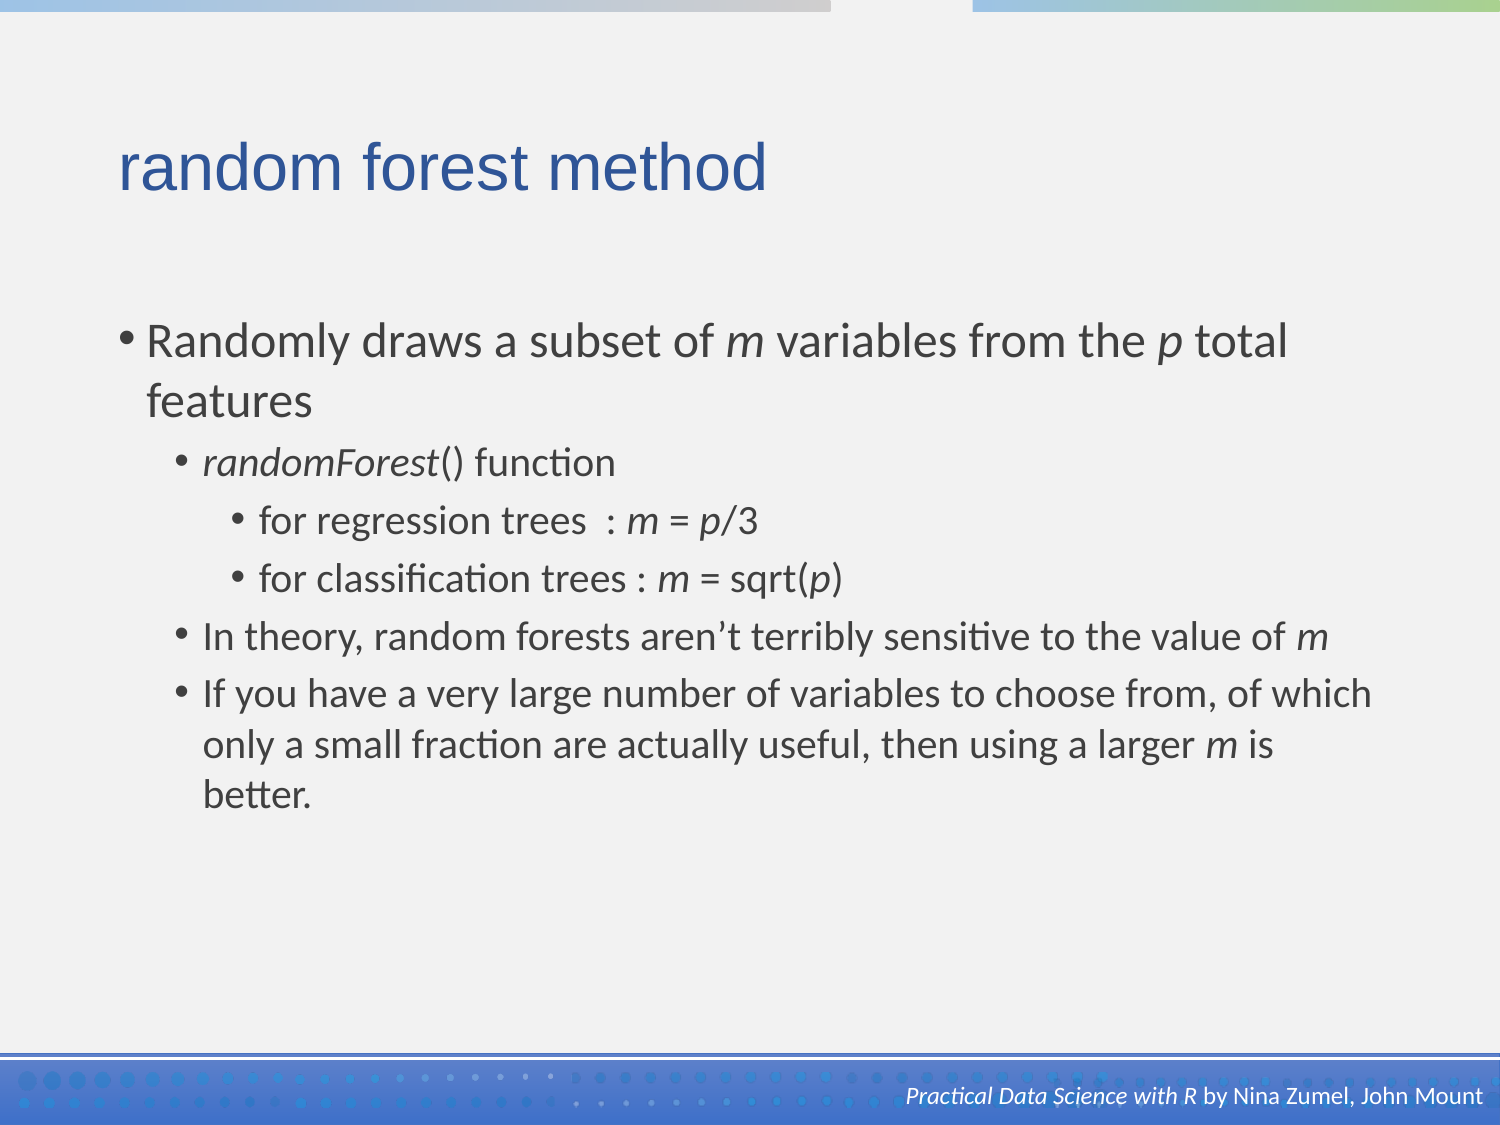

# random forest method
Randomly draws a subset of m variables from the p total features
randomForest() function
for regression trees  : m = p/3
for classification trees : m = sqrt(p)
In theory, random forests aren’t terribly sensitive to the value of m
If you have a very large number of variables to choose from, of which only a small fraction are actually useful, then using a larger m is better.
Practical Data Science with R by Nina Zumel, John Mount